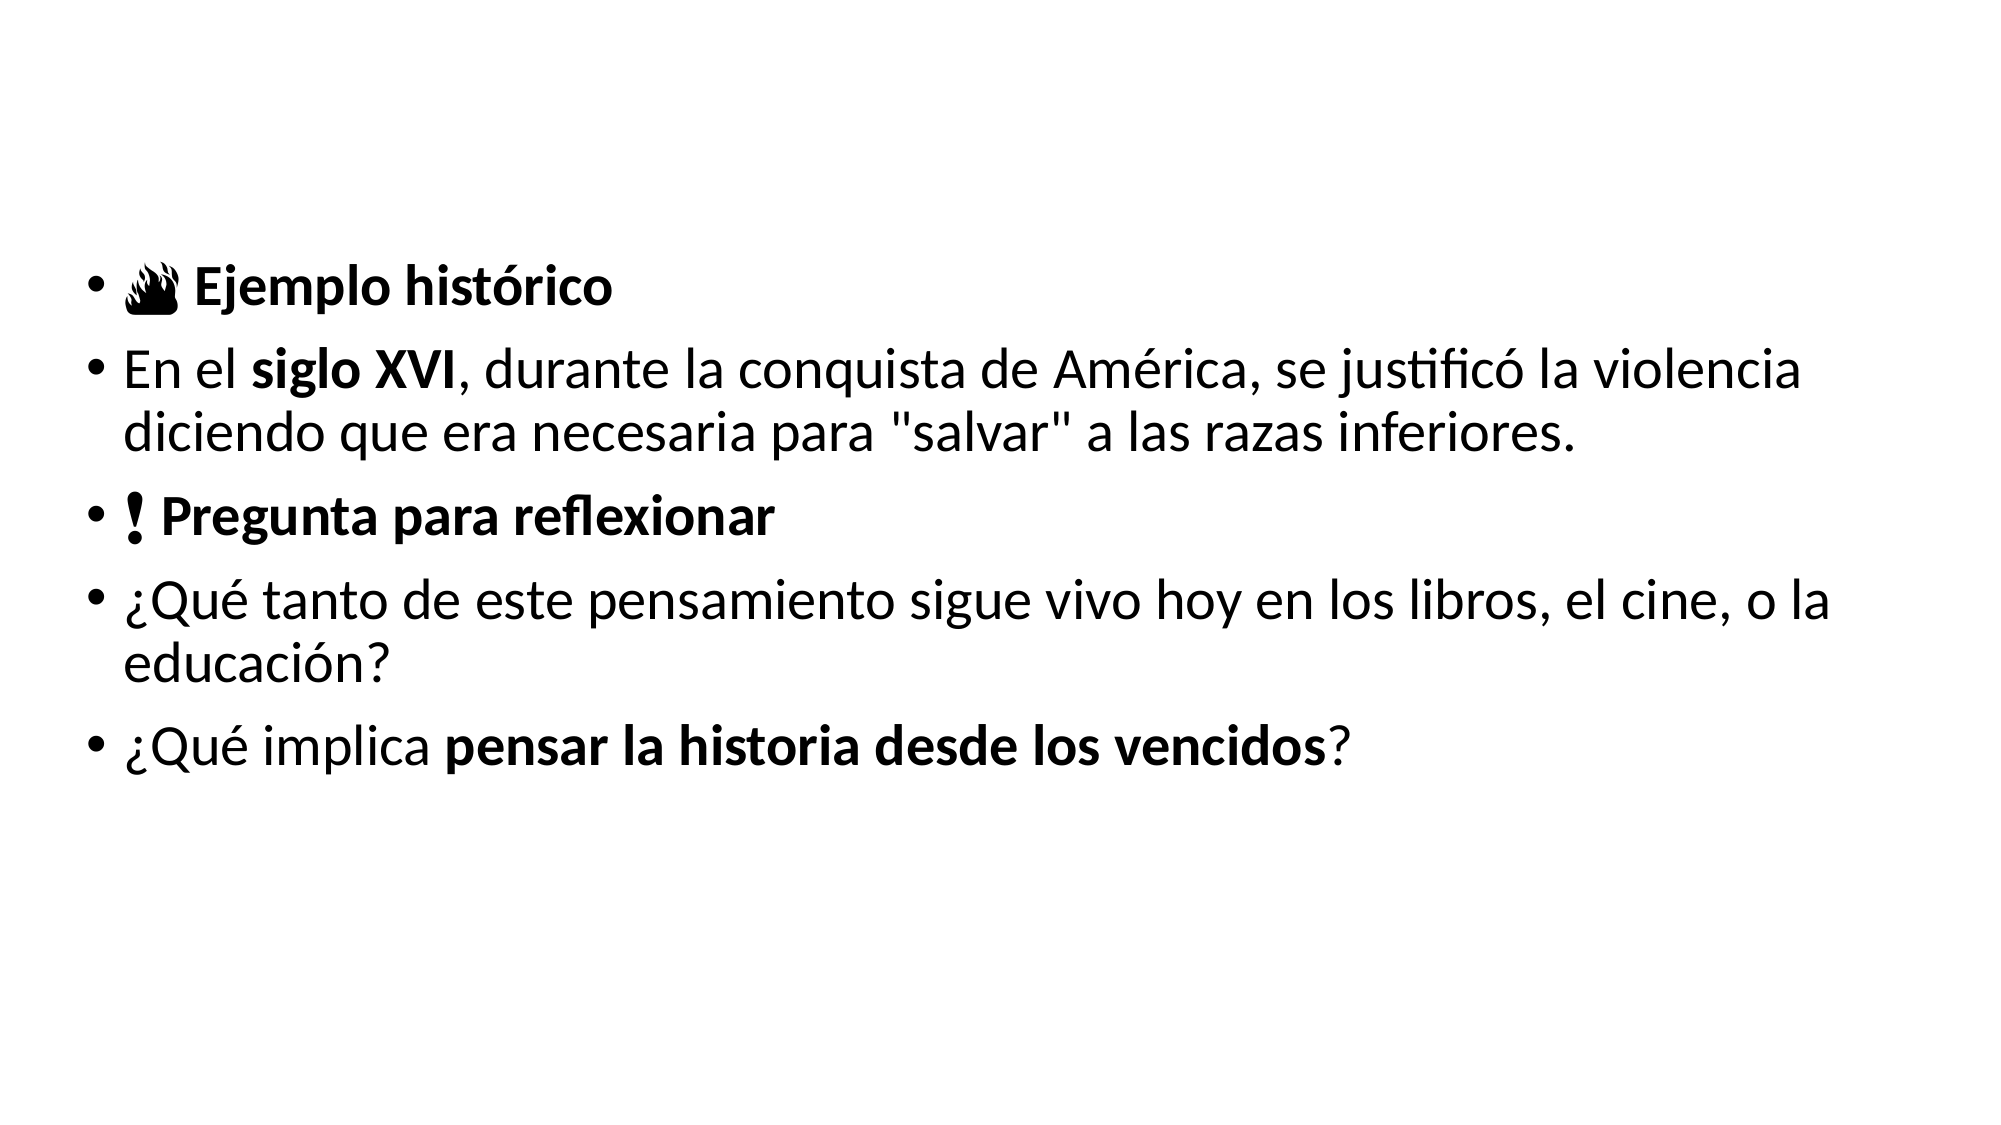

🔥 Ejemplo histórico
En el siglo XVI, durante la conquista de América, se justificó la violencia diciendo que era necesaria para "salvar" a las razas inferiores.
❗ Pregunta para reflexionar
¿Qué tanto de este pensamiento sigue vivo hoy en los libros, el cine, o la educación?
¿Qué implica pensar la historia desde los vencidos?